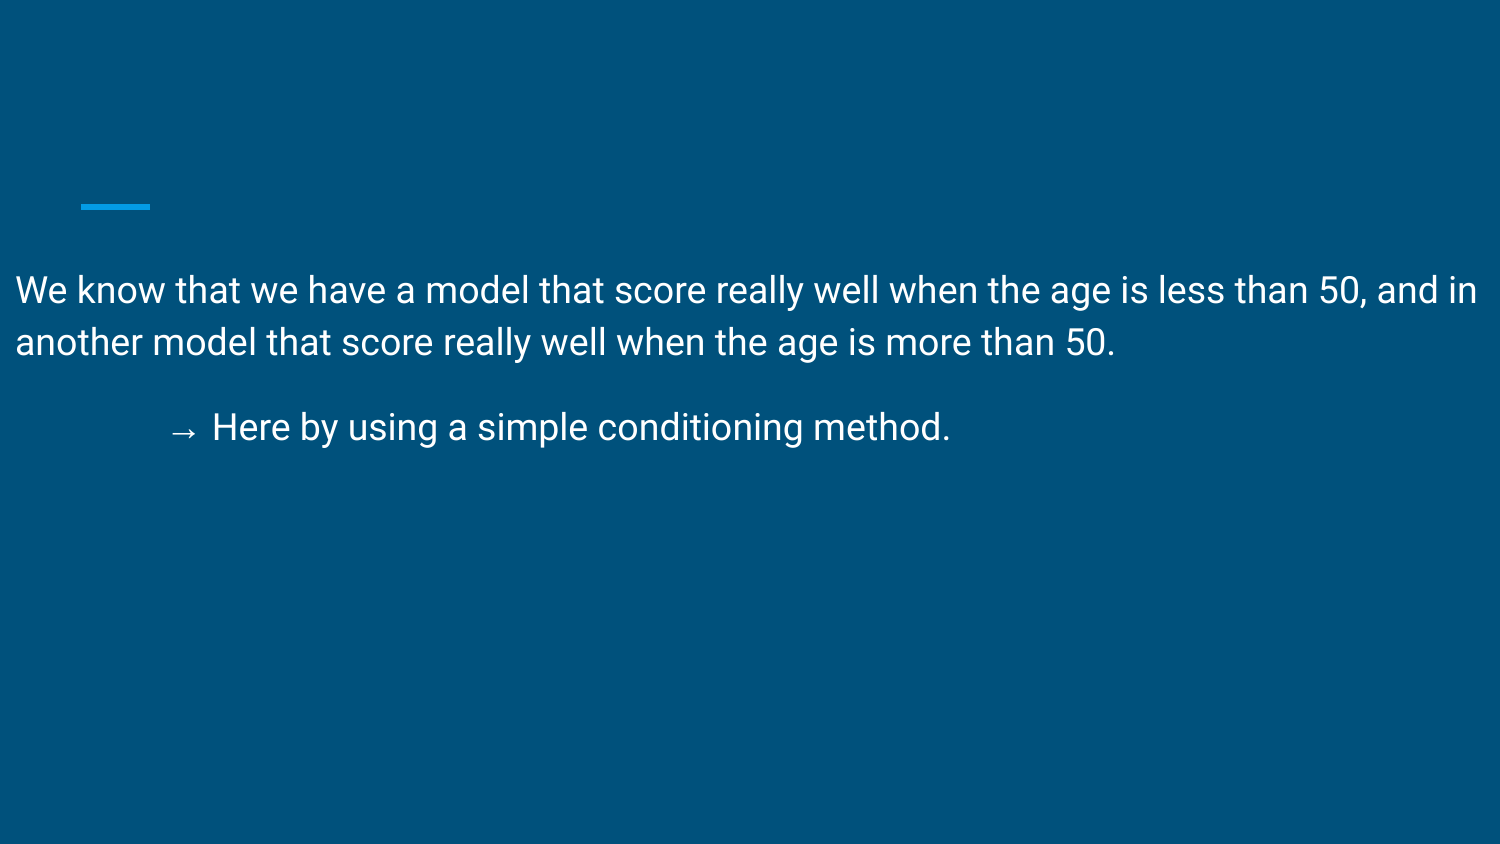

#
We know that we have a model that score really well when the age is less than 50, and in another model that score really well when the age is more than 50.
	→ Here by using a simple conditioning method.